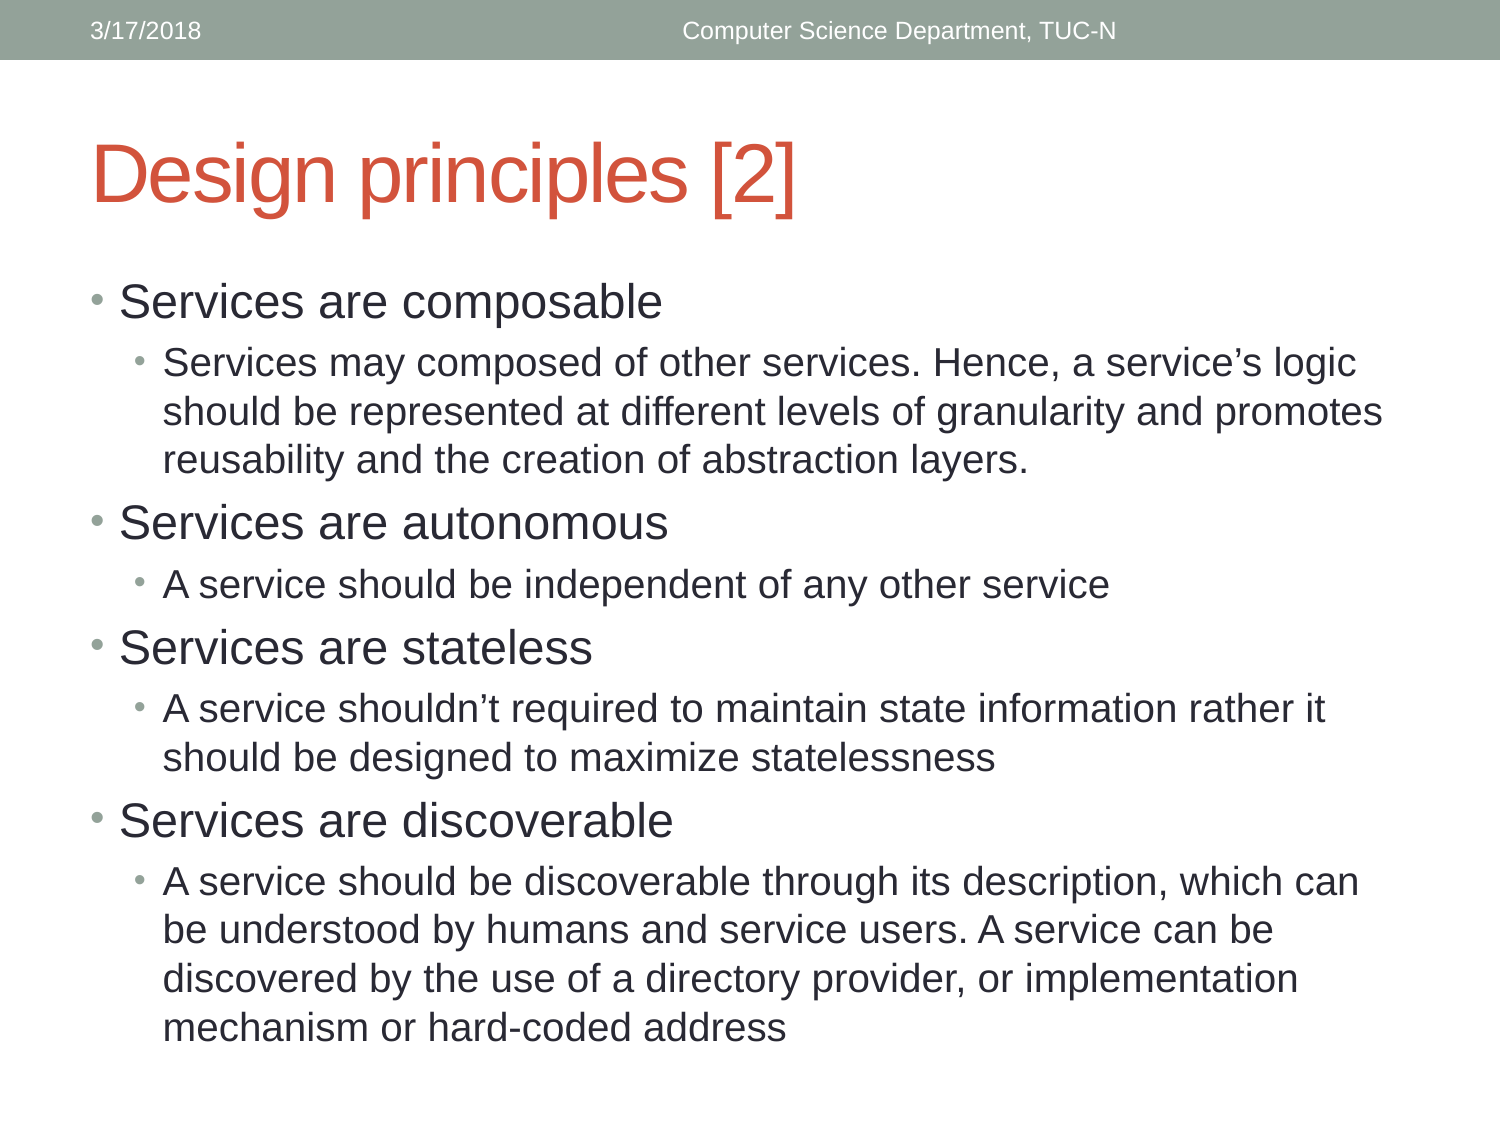

3/17/2018
Computer Science Department, TUC-N
# Design principles [2]
Services are composable
Services may composed of other services. Hence, a service’s logic should be represented at different levels of granularity and promotes reusability and the creation of abstraction layers.
Services are autonomous
A service should be independent of any other service
Services are stateless
A service shouldn’t required to maintain state information rather it should be designed to maximize statelessness
Services are discoverable
A service should be discoverable through its description, which can be understood by humans and service users. A service can be discovered by the use of a directory provider, or implementation mechanism or hard-coded address